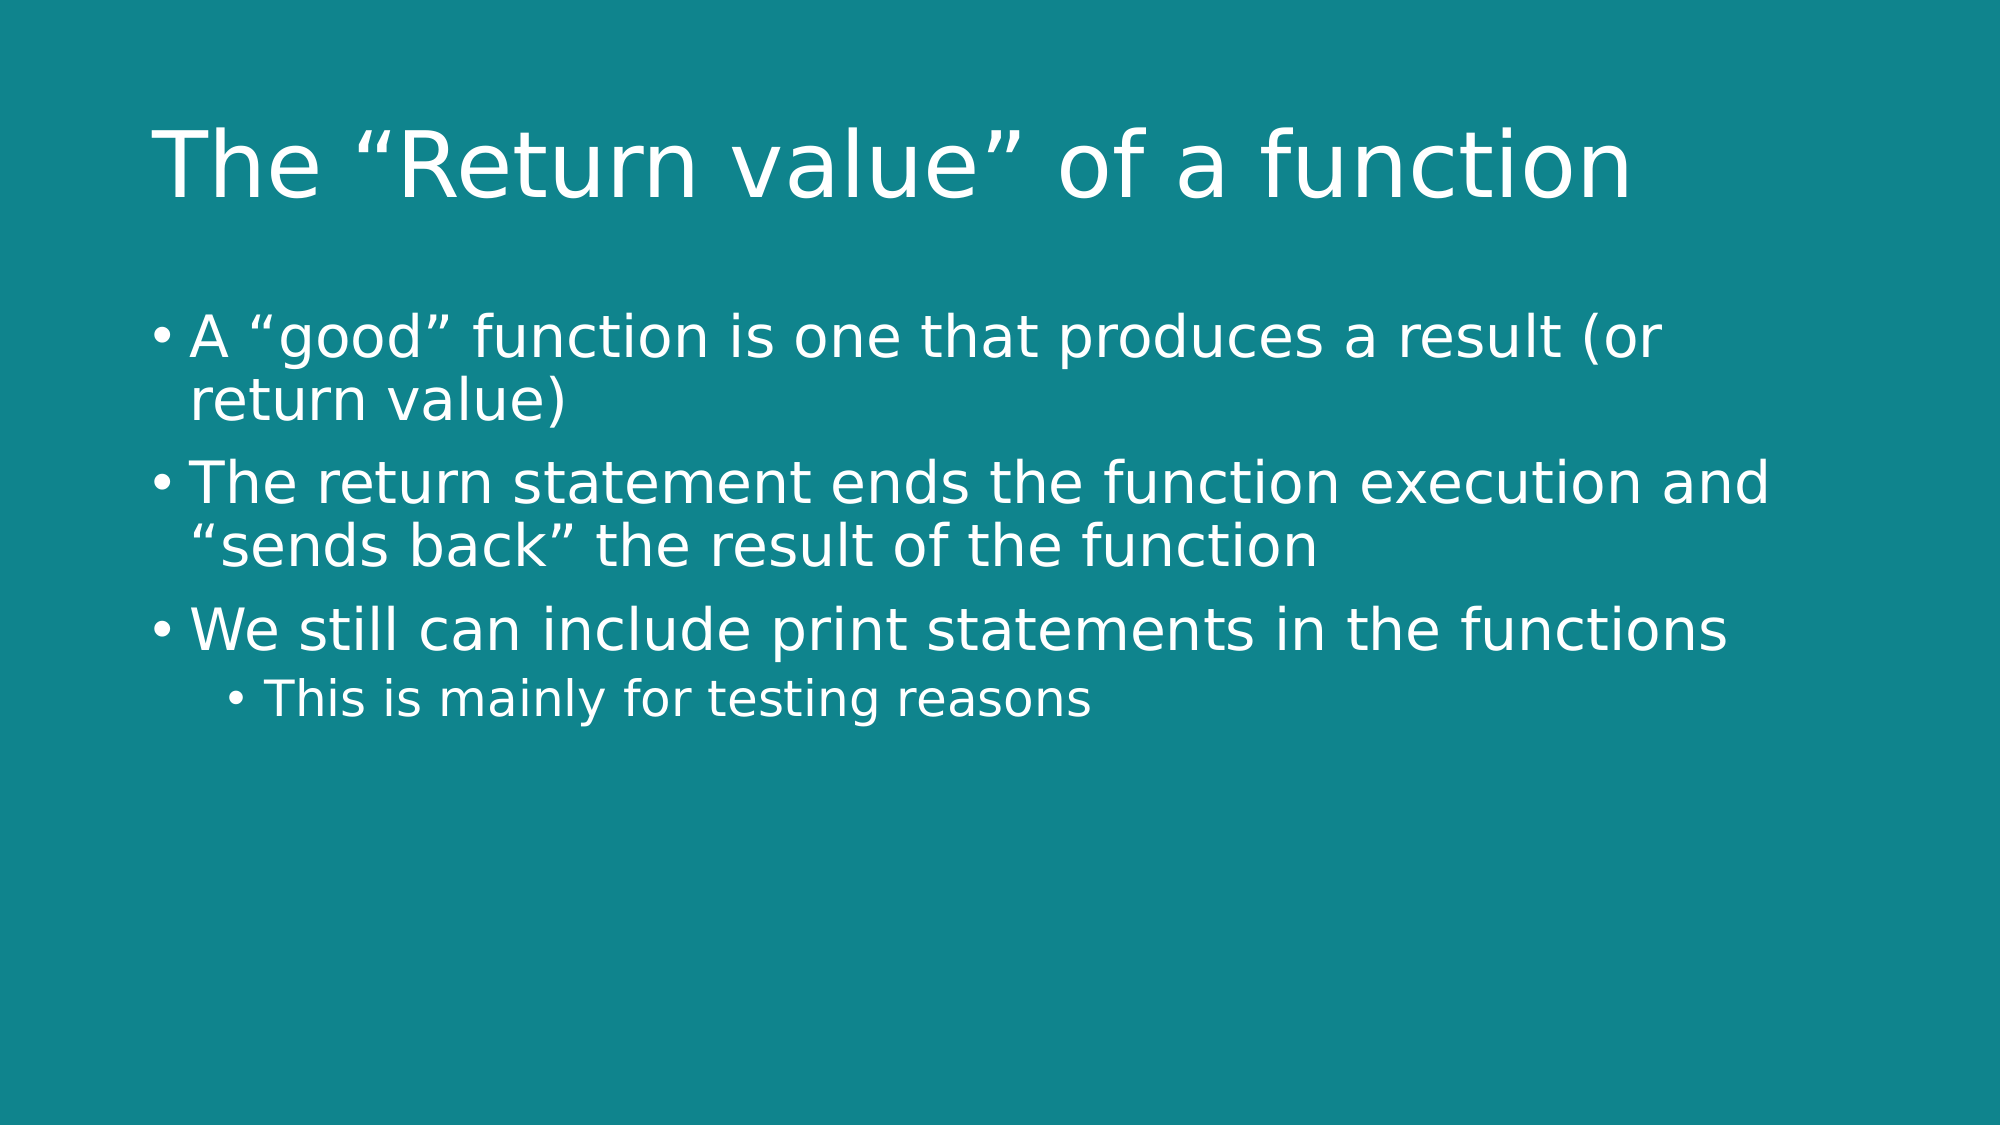

# The “Return value” of a function
A “good” function is one that produces a result (or return value)
The return statement ends the function execution and “sends back” the result of the function
We still can include print statements in the functions
This is mainly for testing reasons